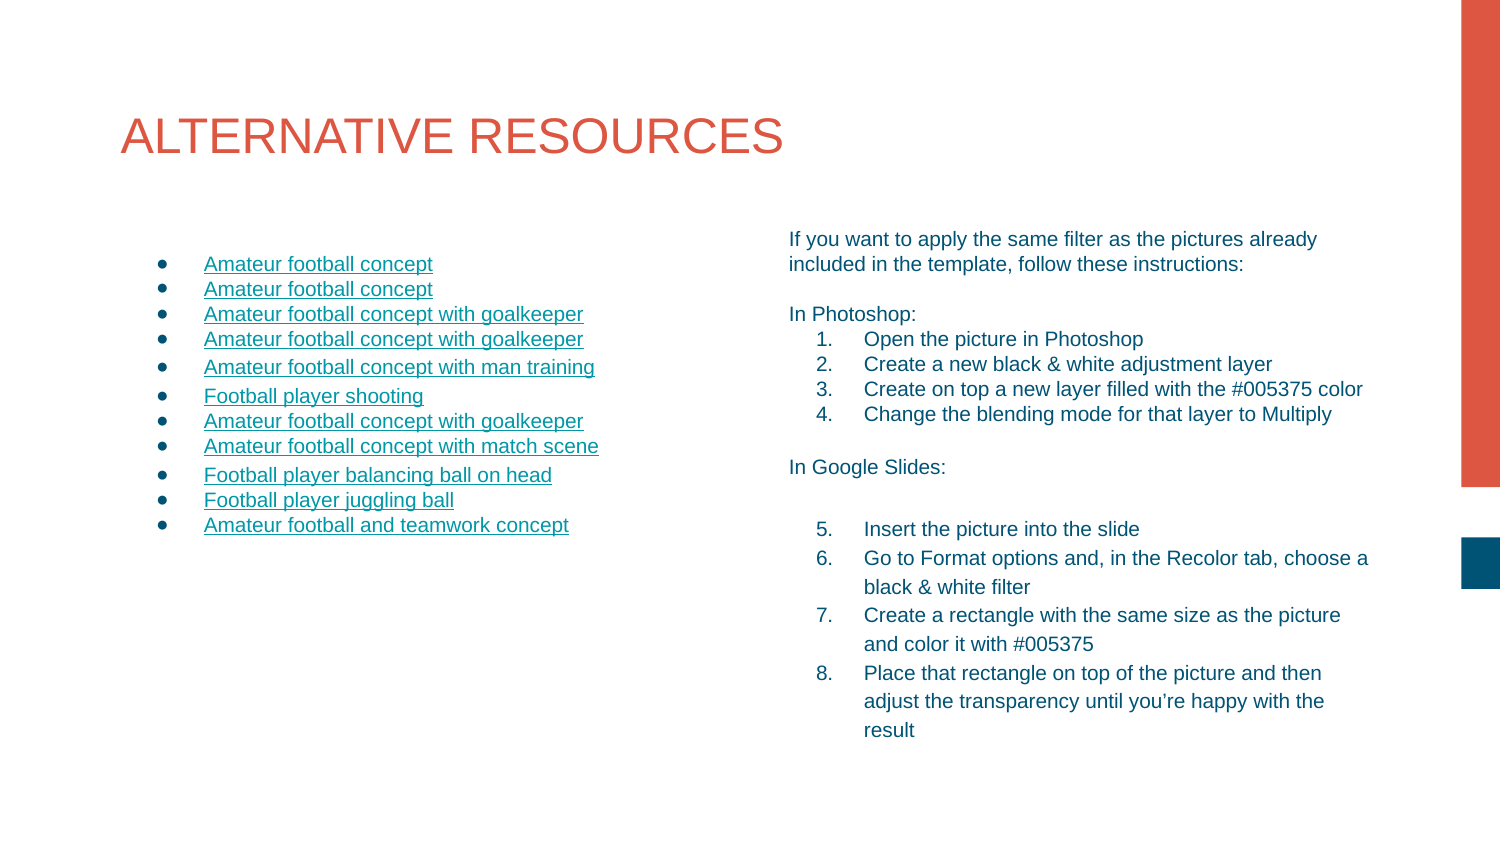

# ALTERNATIVE RESOURCES

Amateur football concept
Amateur football concept
Amateur football concept with goalkeeper
Amateur football concept with goalkeeper
Amateur football concept with man training
Football player shooting
Amateur football concept with goalkeeper
Amateur football concept with match scene
Football player balancing ball on head
Football player juggling ball
Amateur football and teamwork concept
If you want to apply the same filter as the pictures already included in the template, follow these instructions:

In Photoshop:
Open the picture in Photoshop
Create a new black & white adjustment layer
Create on top a new layer filled with the #005375 color
Change the blending mode for that layer to Multiply

In Google Slides:
Insert the picture into the slide
Go to Format options and, in the Recolor tab, choose a black & white filter
Create a rectangle with the same size as the picture and color it with #005375
Place that rectangle on top of the picture and then adjust the transparency until you’re happy with the result